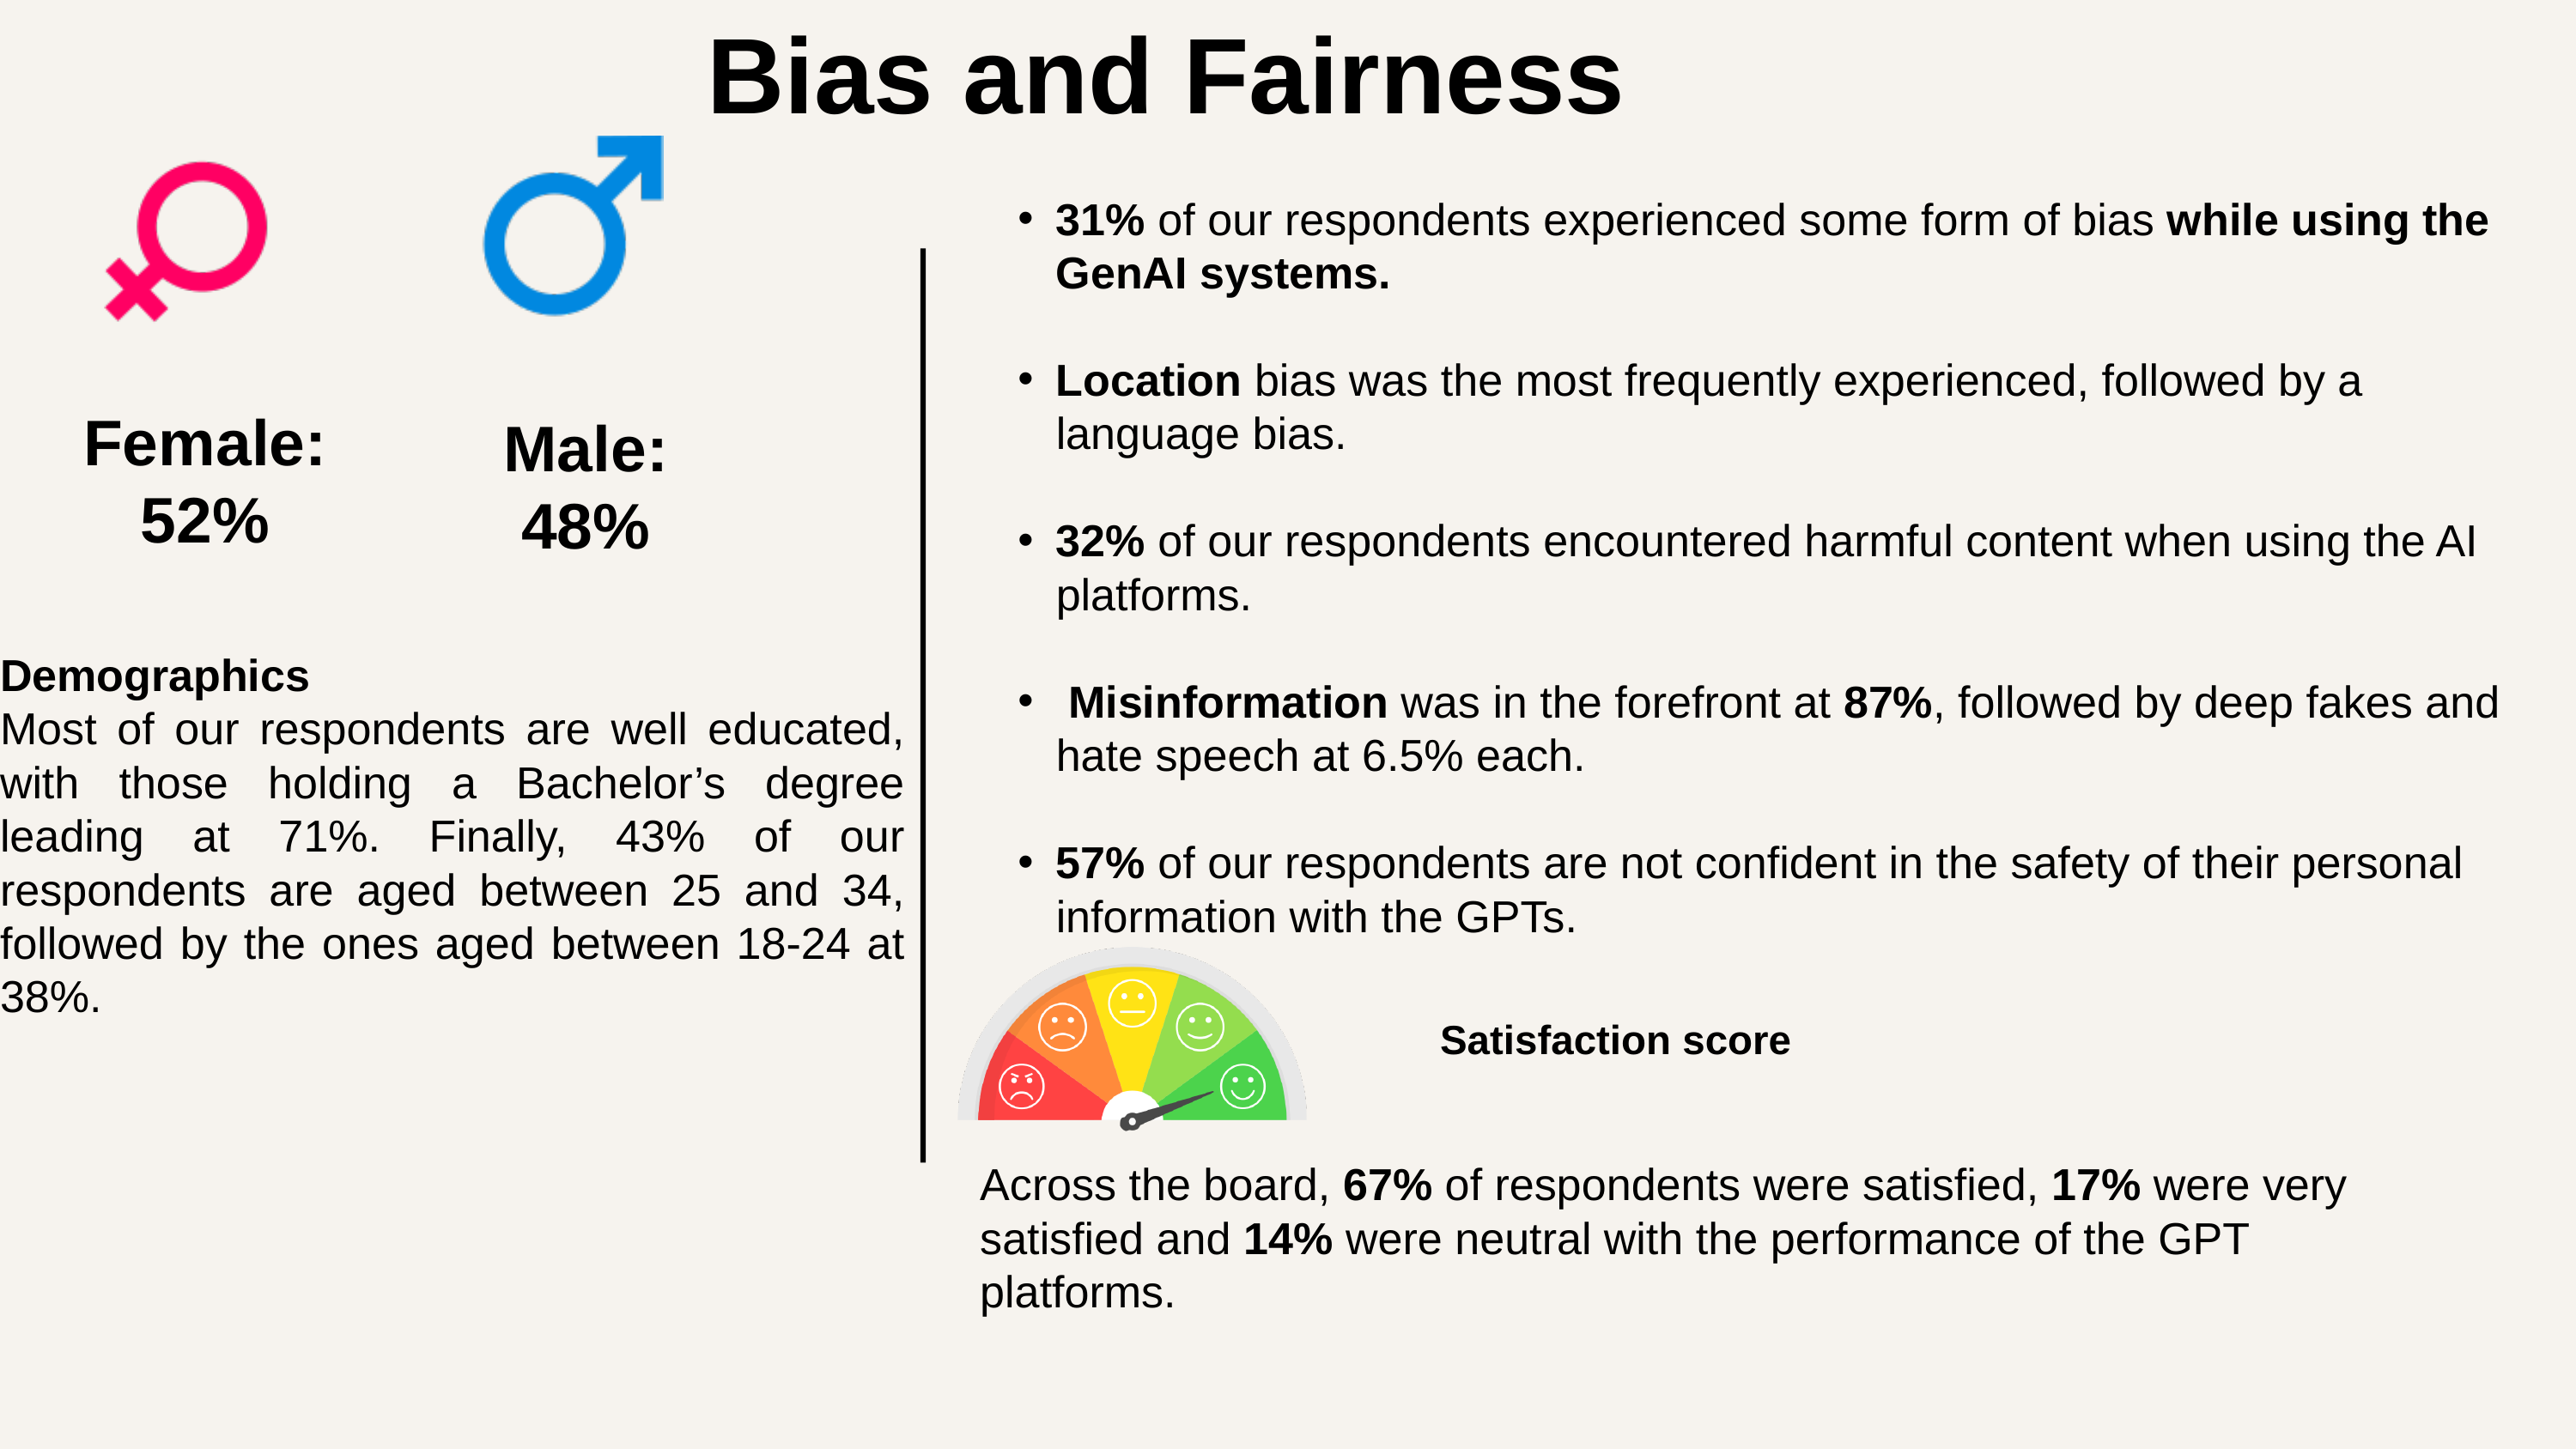

Bias and Fairness

31% of our respondents experienced some form of bias while using the GenAI systems.

Location bias was the most frequently experienced, followed by a language bias.

32% of our respondents encountered harmful content when using the AI platforms.

 Misinformation was in the forefront at 87%, followed by deep fakes and hate speech at 6.5% each.

57% of our respondents are not confident in the safety of their personal information with the GPTs.

Female: 52%
Male:
48%
Demographics
Most of our respondents are well educated, with those holding a Bachelor’s degree leading at 71%. Finally, 43% of our respondents are aged between 25 and 34, followed by the ones aged between 18-24 at 38%.

Satisfaction score
Across the board, 67% of respondents were satisfied, 17% were very satisfied and 14% were neutral with the performance of the GPT platforms.